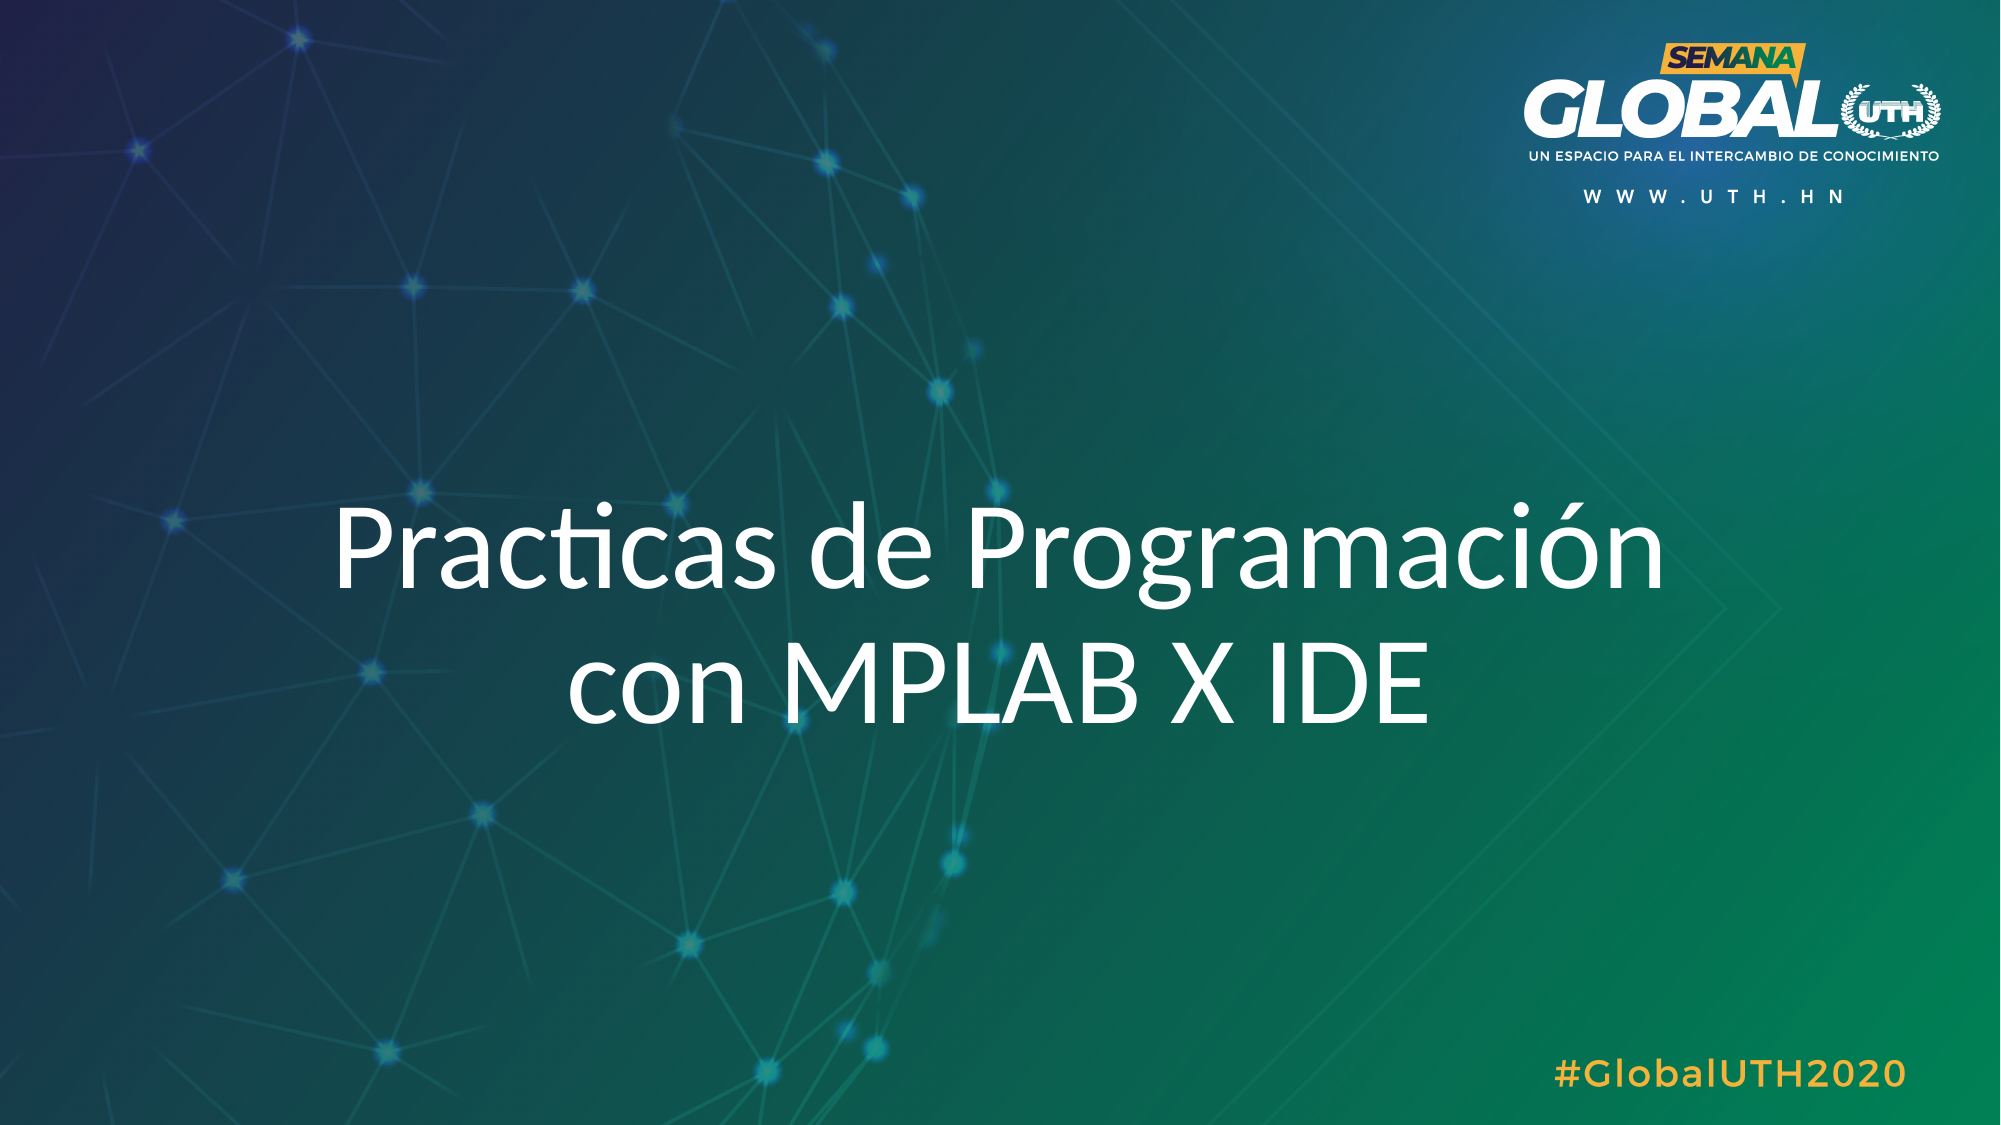

# Practicas de Programación con MPLAB X IDE